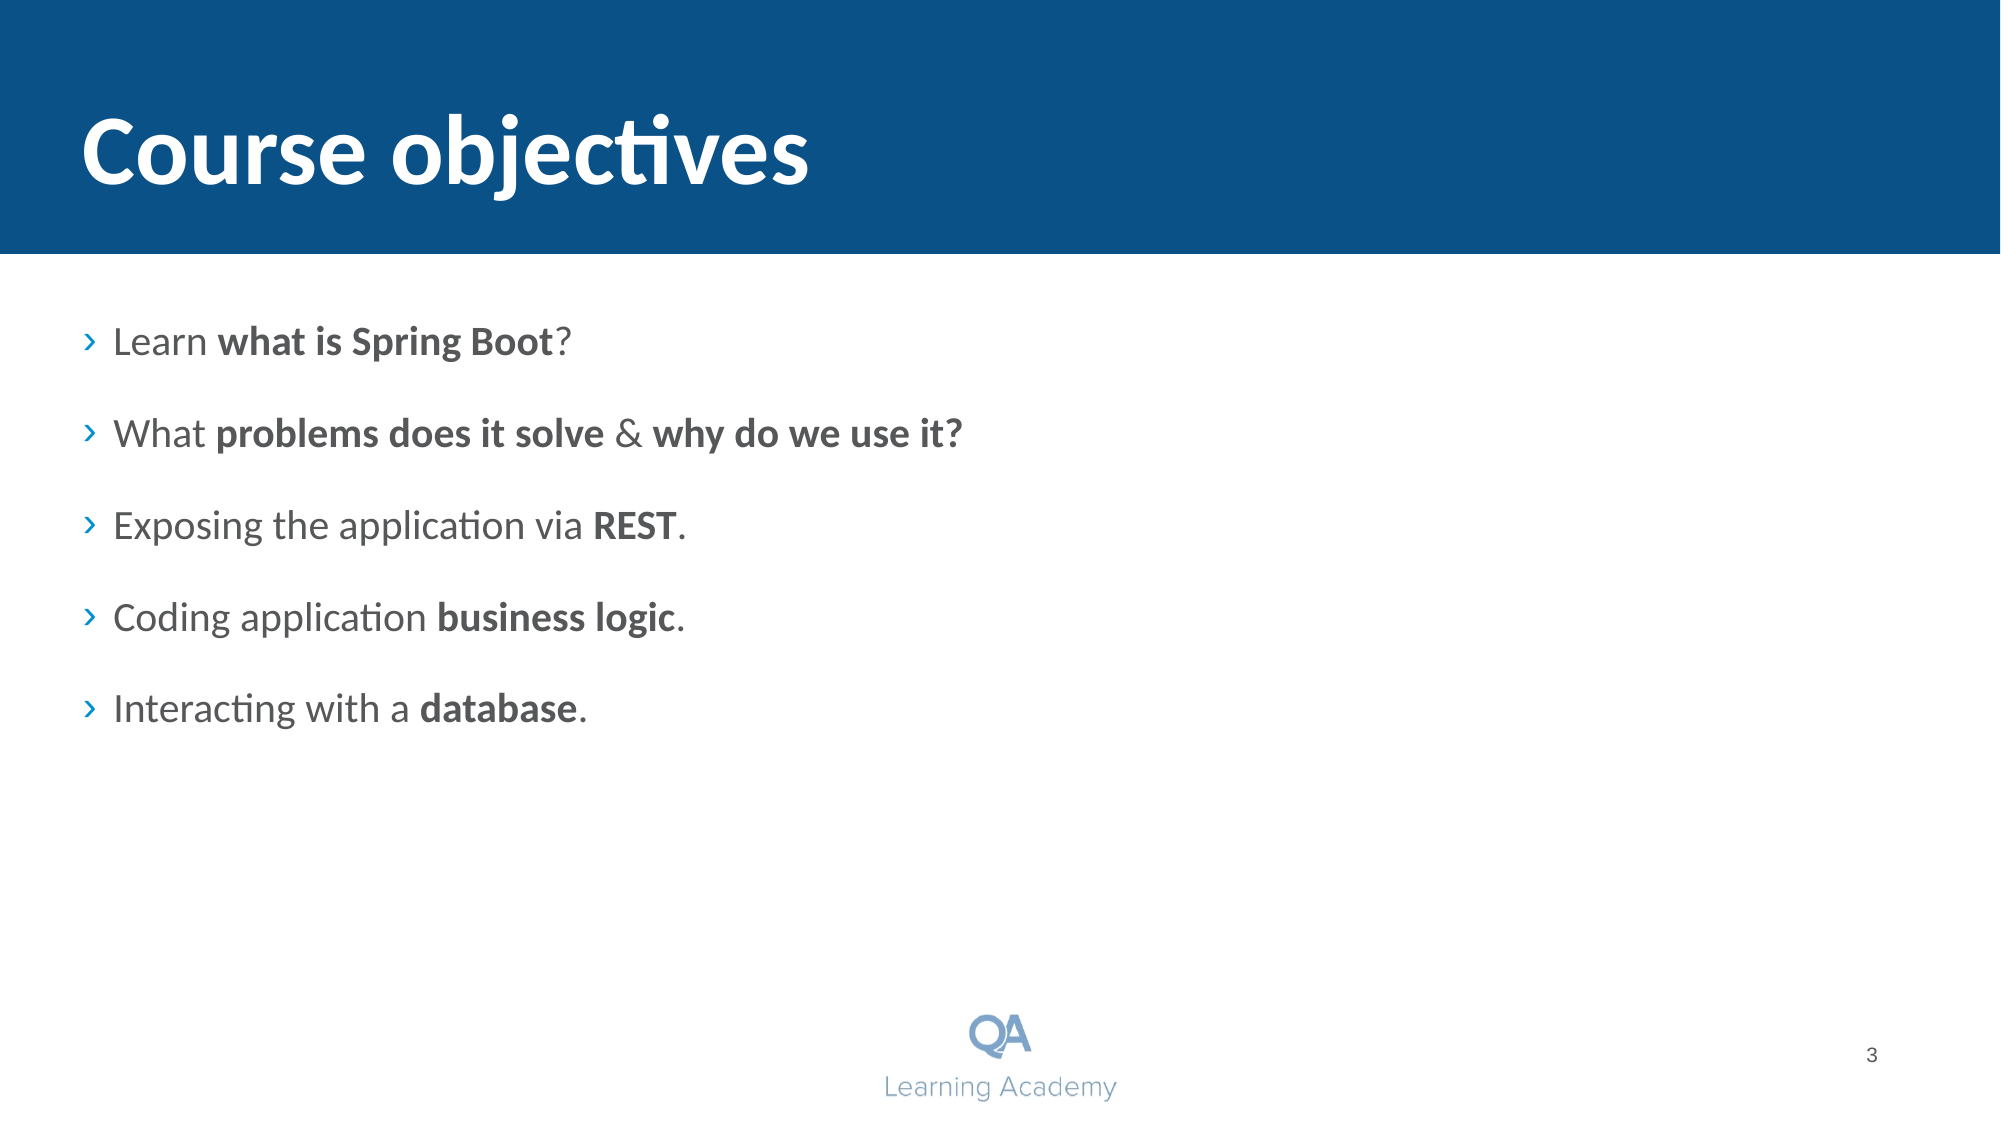

# Course objectives
Learn what is Spring Boot?
What problems does it solve & why do we use it?
Exposing the application via REST.
Coding application business logic.
Interacting with a database.

3